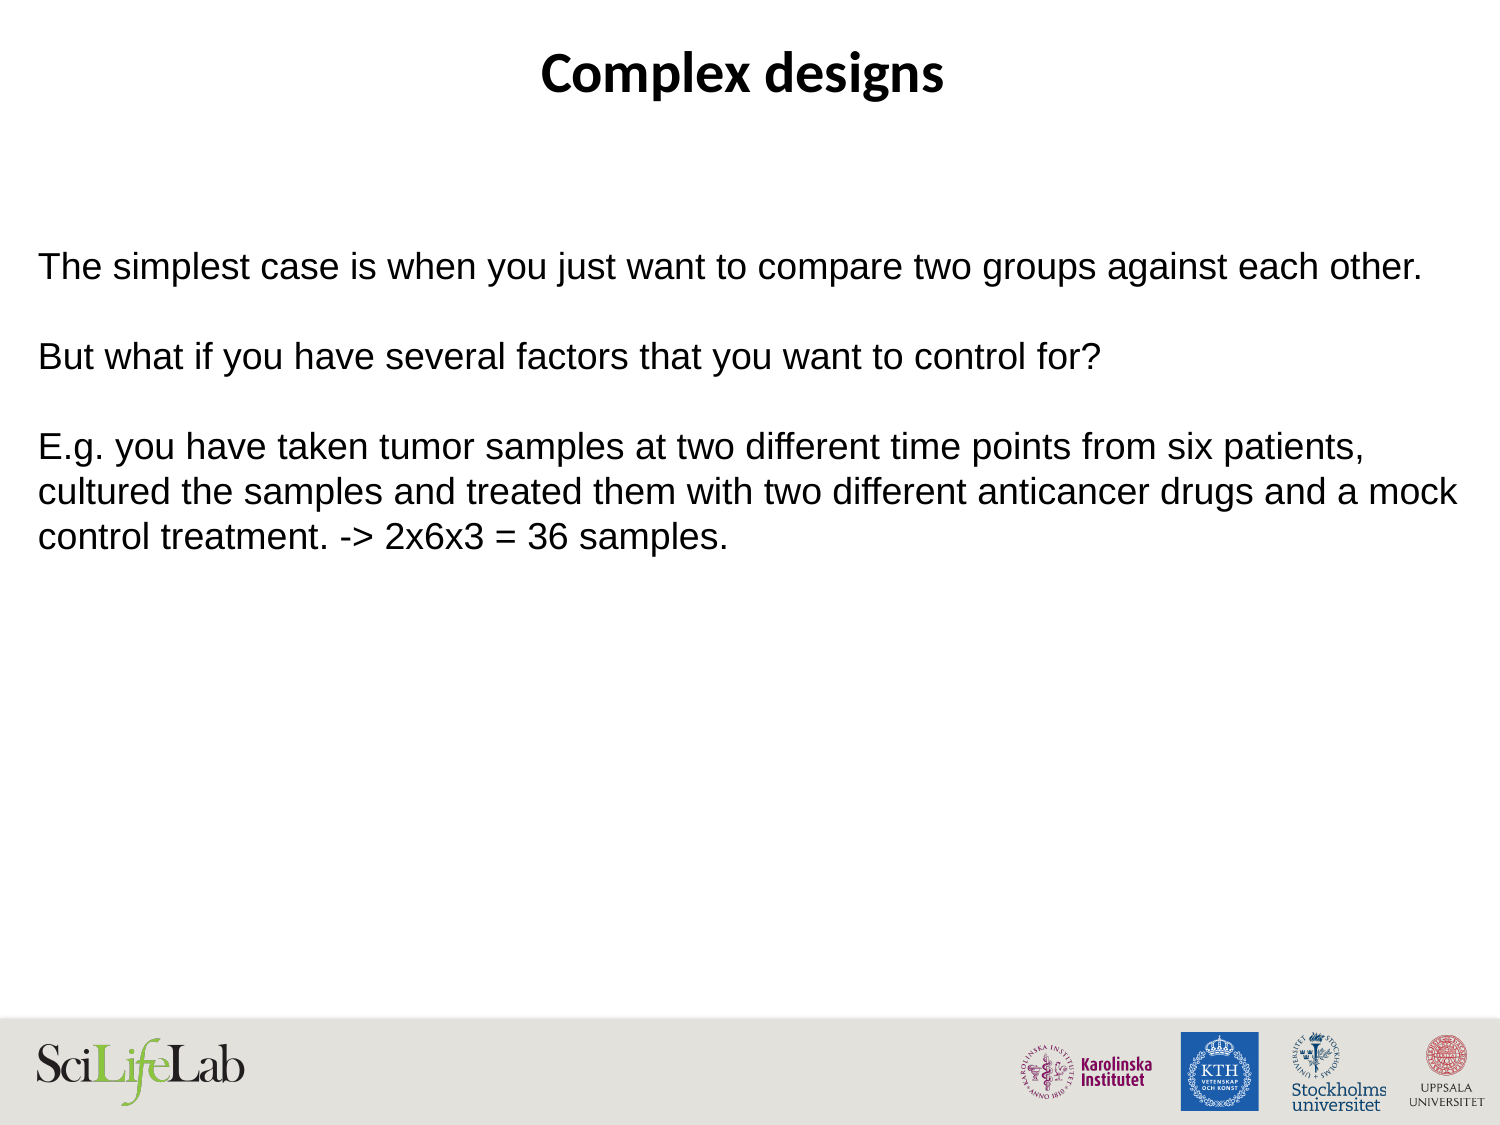

# Complex designs

The simplest case is when you just want to compare two groups against each other.

But what if you have several factors that you want to control for?

E.g. you have taken tumor samples at two different time points from six patients, cultured the samples and treated them with two different anticancer drugs and a mock control treatment. -> 2x6x3 = 36 samples.